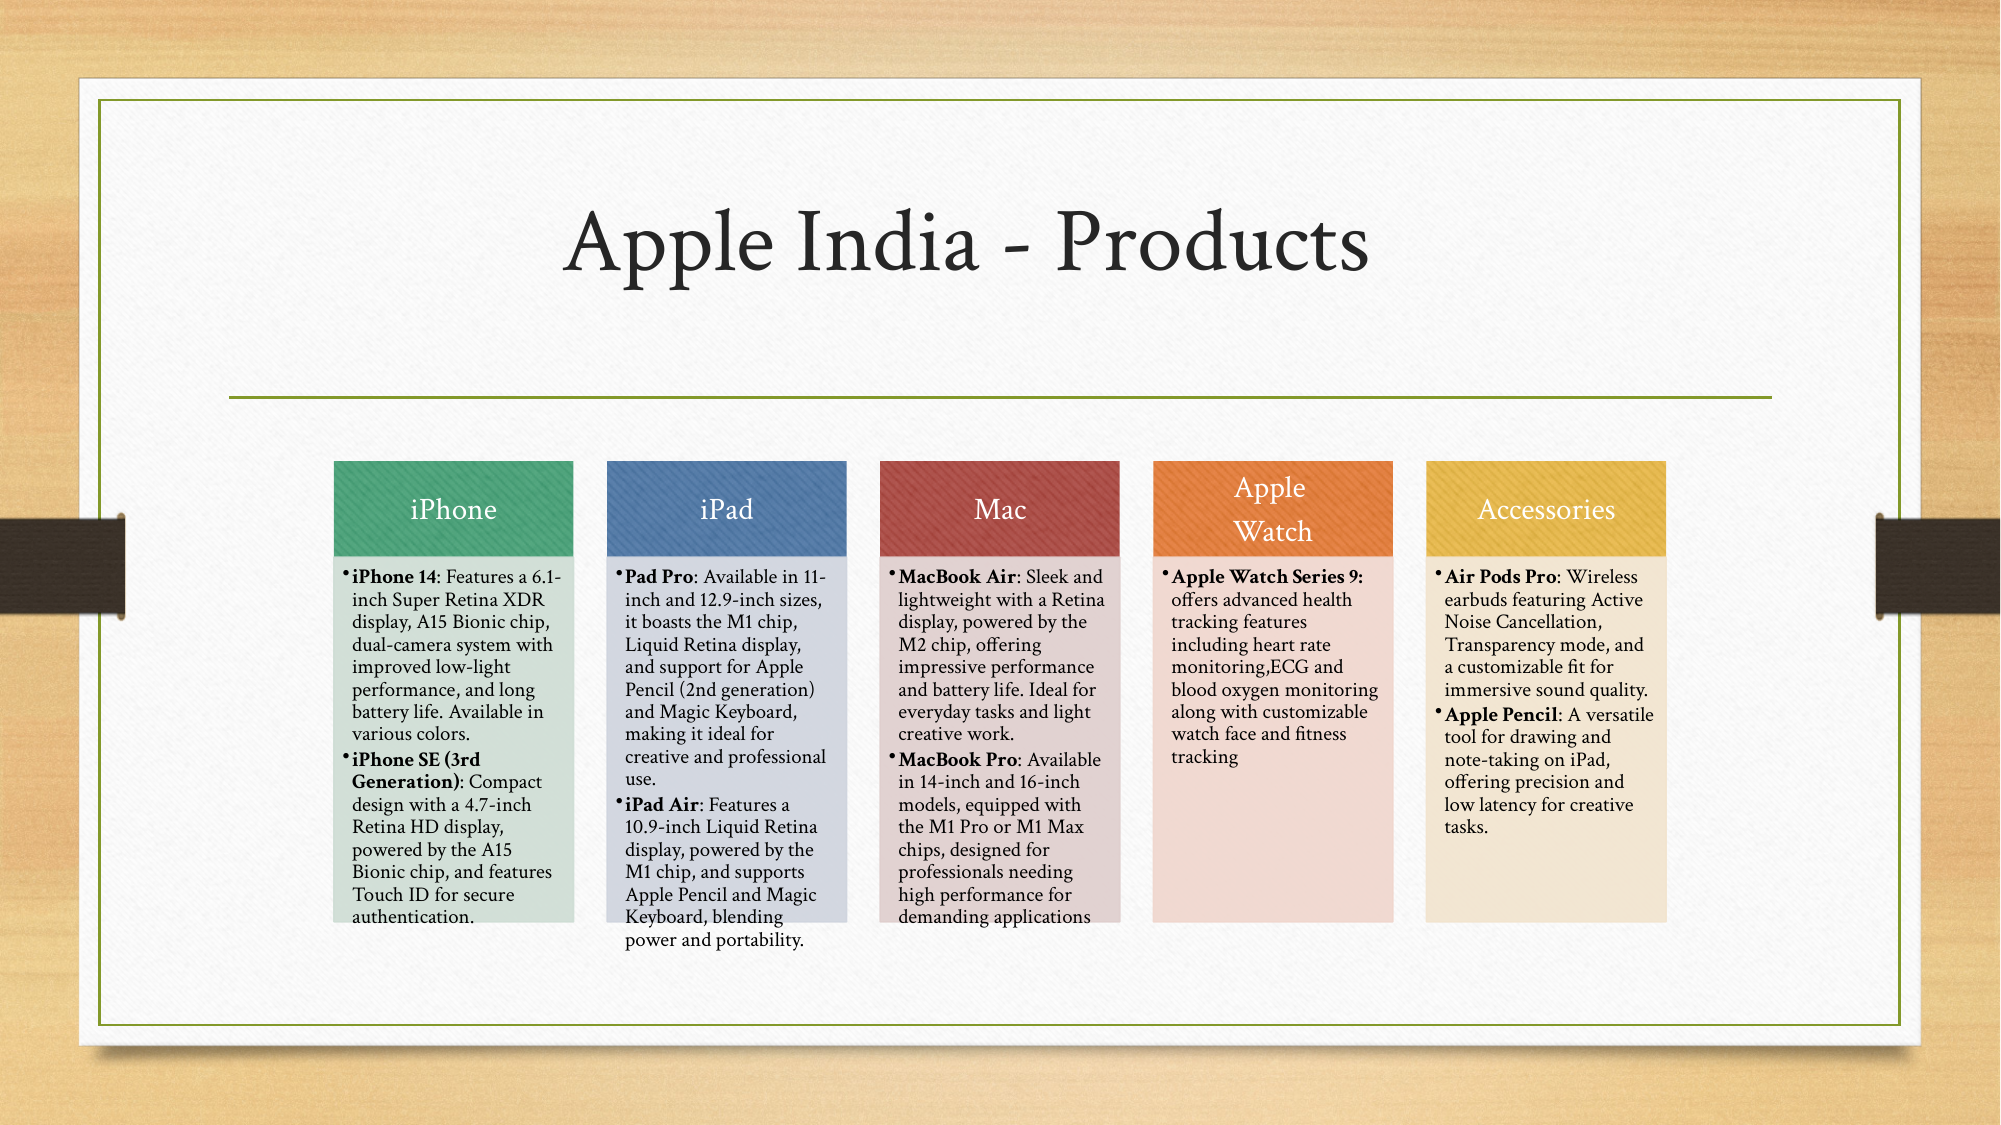

# Apple India - Products
iPhone
iPhone 14: Features a 6.1-inch Super Retina XDR display, A15 Bionic chip, dual-camera system with improved low-light performance, and long battery life. Available in various colors.
iPhone SE (3rd Generation): Compact design with a 4.7-inch Retina HD display, powered by the A15 Bionic chip, and features Touch ID for secure authentication.
iPad
Pad Pro: Available in 11-inch and 12.9-inch sizes, it boasts the M1 chip, Liquid Retina display, and support for Apple Pencil (2nd generation) and Magic Keyboard, making it ideal for creative and professional use.
iPad Air: Features a 10.9-inch Liquid Retina display, powered by the M1 chip, and supports Apple Pencil and Magic Keyboard, blending power and portability.
Mac
MacBook Air: Sleek and lightweight with a Retina display, powered by the M2 chip, offering impressive performance and battery life. Ideal for everyday tasks and light creative work.
MacBook Pro: Available in 14-inch and 16-inch models, equipped with the M1 Pro or M1 Max chips, designed for professionals needing high performance for demanding applications
Apple
Watch
Apple Watch Series 9: offers advanced health tracking features including heart rate monitoring,ECG and blood oxygen monitoring along with customizable watch face and fitness tracking

Accessories
Air Pods Pro: Wireless earbuds featuring Active Noise Cancellation, Transparency mode, and a customizable fit for immersive sound quality.
Apple Pencil: A versatile tool for drawing and note-taking on iPad, offering precision and low latency for creative tasks.